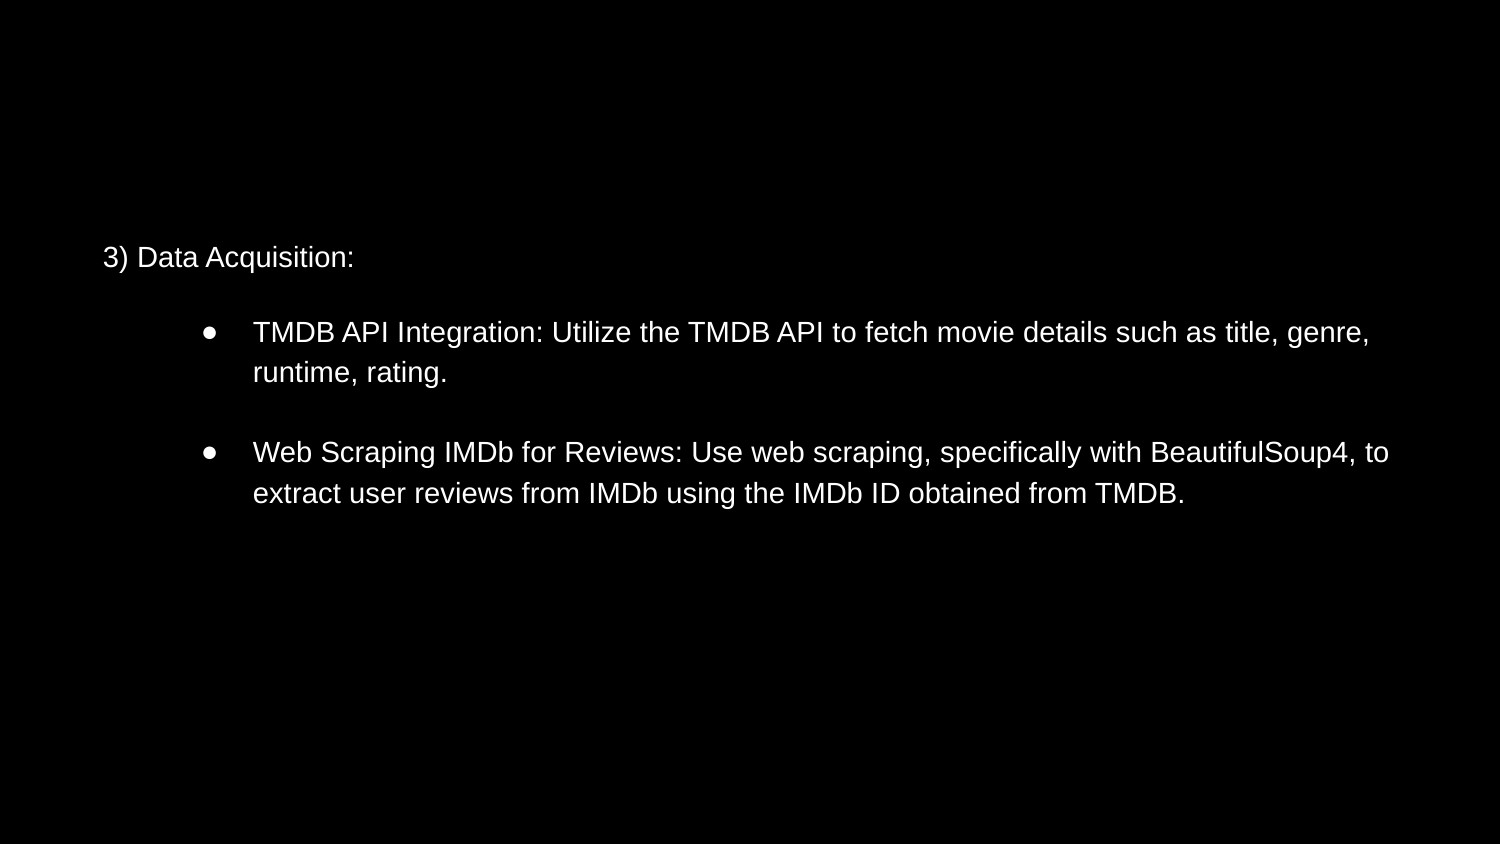

3) Data Acquisition:

TMDB API Integration: Utilize the TMDB API to fetch movie details such as title, genre, runtime, rating.

Web Scraping IMDb for Reviews: Use web scraping, specifically with BeautifulSoup4, to extract user reviews from IMDb using the IMDb ID obtained from TMDB.